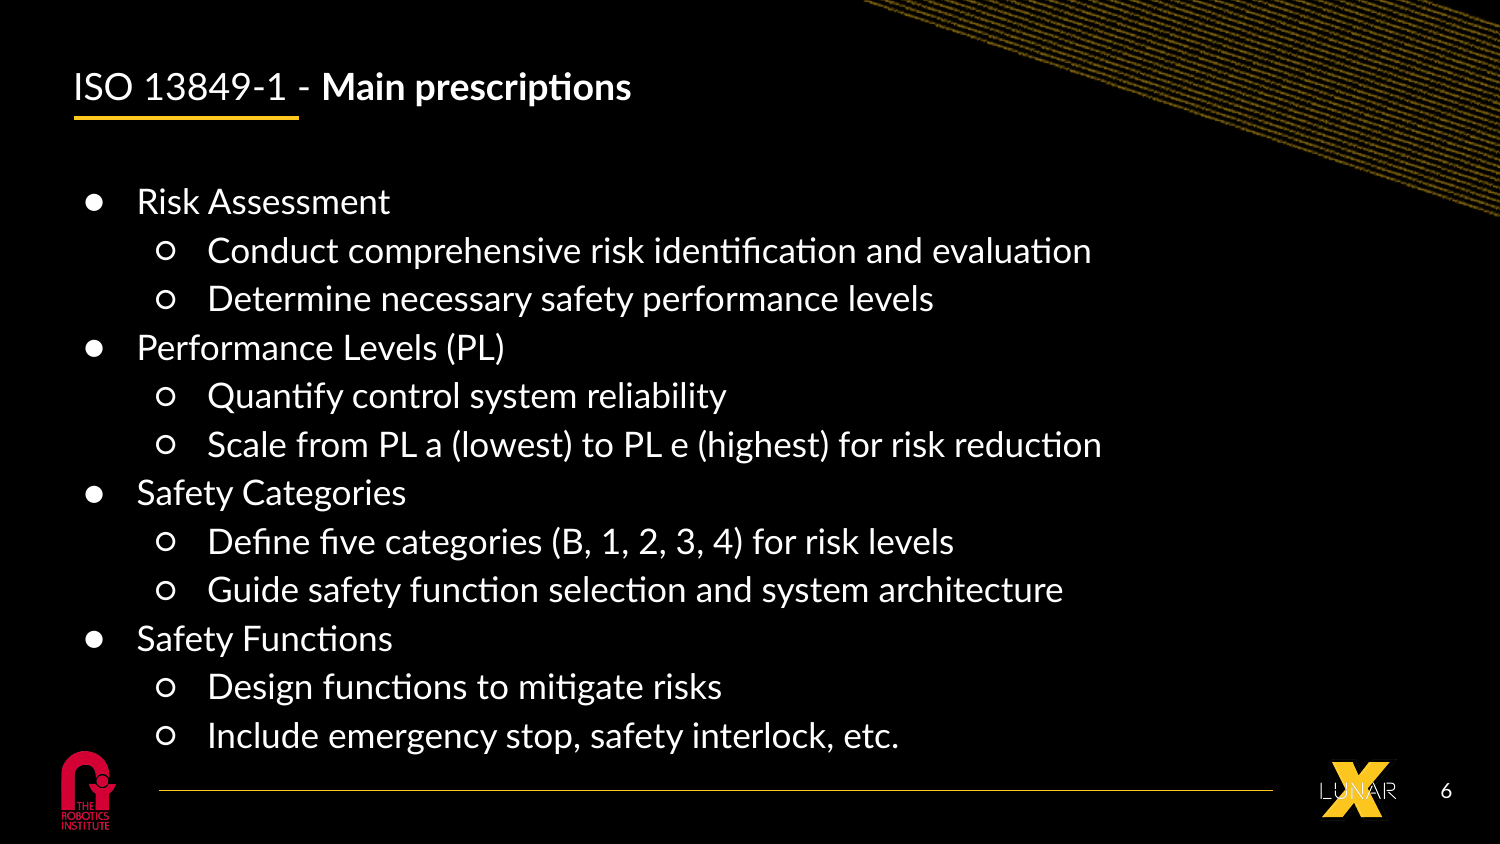

# ISO 13849-1 - Main prescriptions
Risk Assessment
Conduct comprehensive risk identification and evaluation
Determine necessary safety performance levels
Performance Levels (PL)
Quantify control system reliability
Scale from PL a (lowest) to PL e (highest) for risk reduction
Safety Categories
Define five categories (B, 1, 2, 3, 4) for risk levels
Guide safety function selection and system architecture
Safety Functions
Design functions to mitigate risks
Include emergency stop, safety interlock, etc.
6